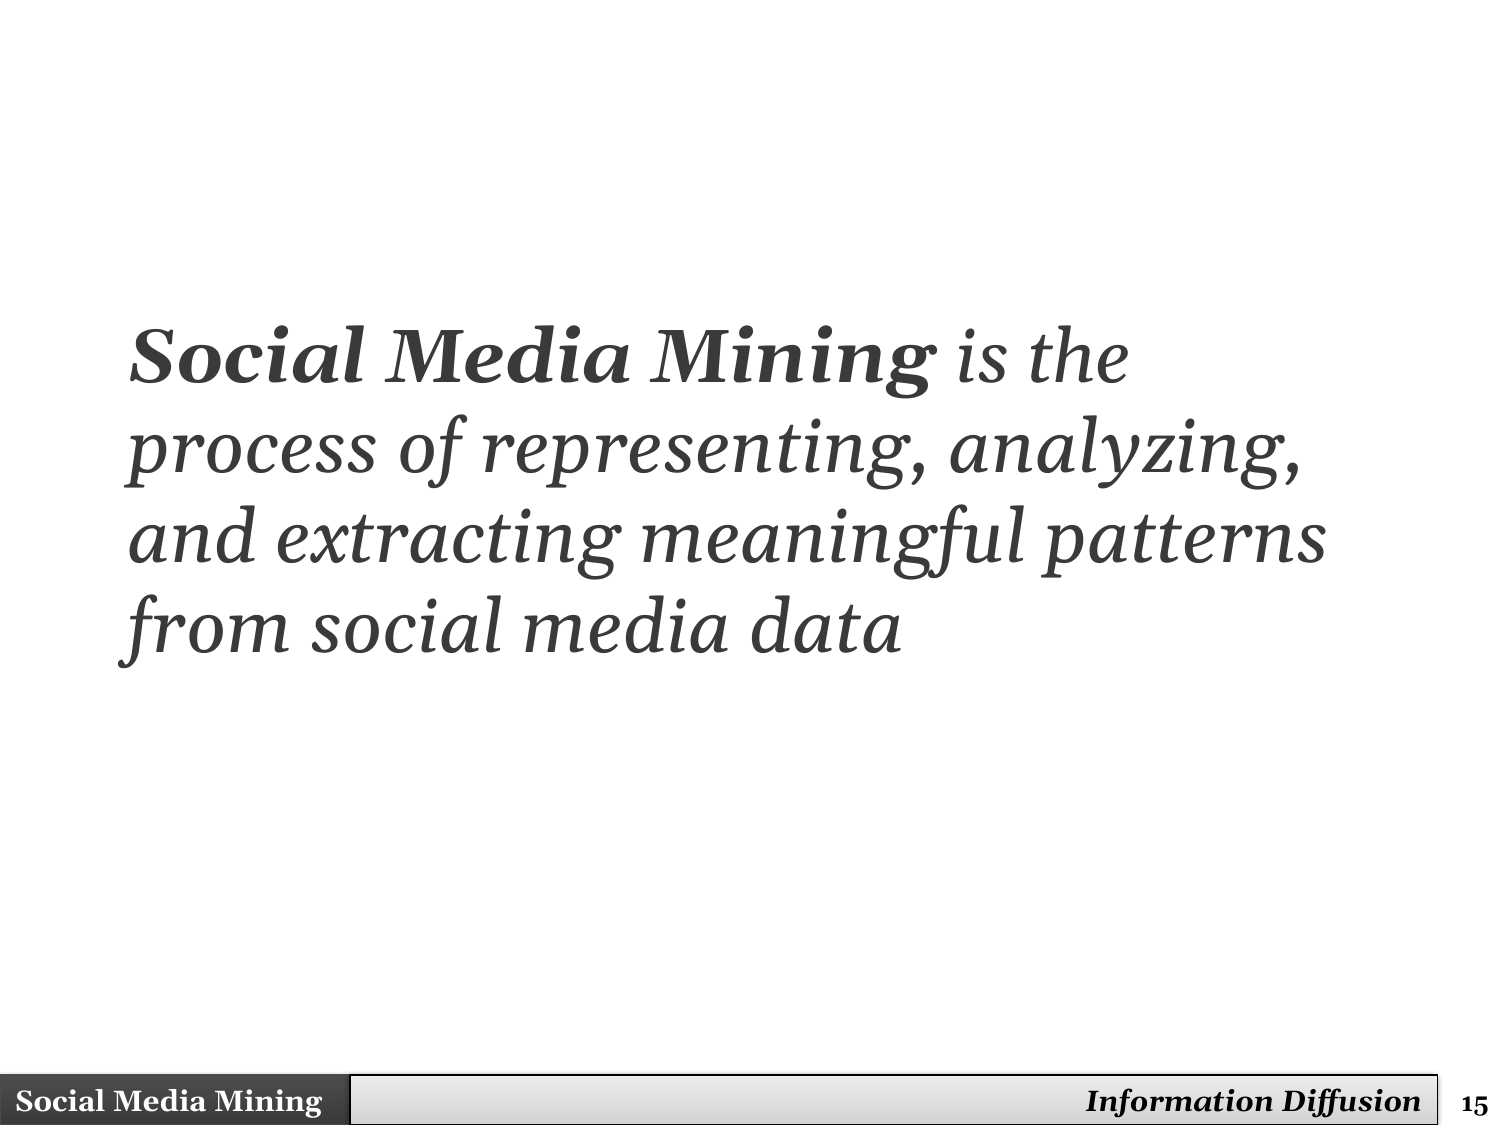

Social Media Mining is the process of representing, analyzing, and extracting meaningful patterns from social media data